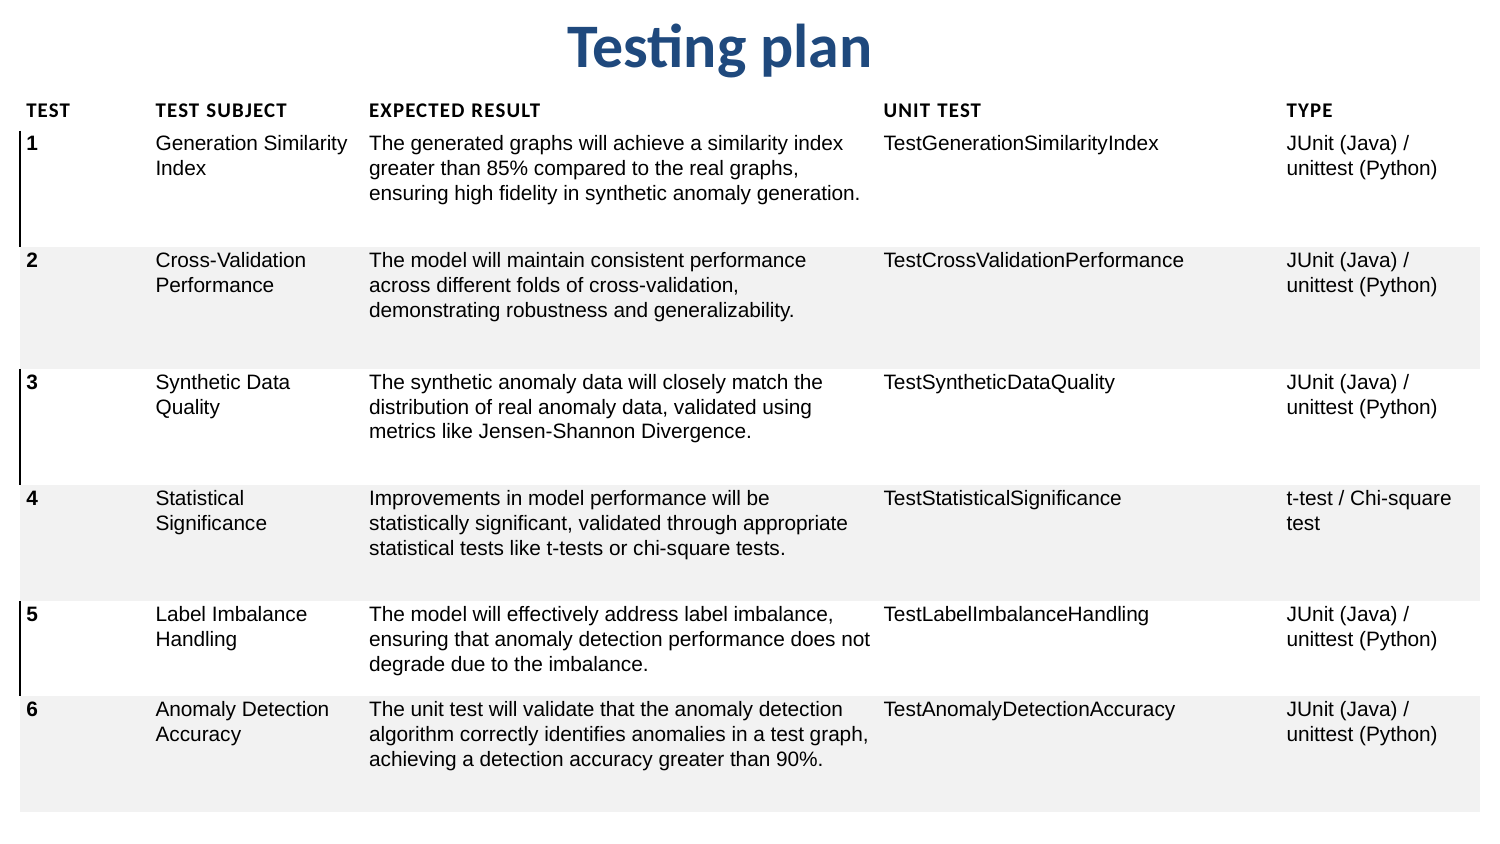

Testing plan
| Test | Test Subject | Expected Result | Unit Test | Type |
| --- | --- | --- | --- | --- |
| 1 | Generation Similarity Index | The generated graphs will achieve a similarity index greater than 85% compared to the real graphs, ensuring high fidelity in synthetic anomaly generation. | TestGenerationSimilarityIndex | JUnit (Java) / unittest (Python) |
| 2 | Cross-Validation Performance | The model will maintain consistent performance across different folds of cross-validation, demonstrating robustness and generalizability. | TestCrossValidationPerformance | JUnit (Java) / unittest (Python) |
| 3 | Synthetic Data Quality | The synthetic anomaly data will closely match the distribution of real anomaly data, validated using metrics like Jensen-Shannon Divergence. | TestSyntheticDataQuality | JUnit (Java) / unittest (Python) |
| 4 | Statistical Significance | Improvements in model performance will be statistically significant, validated through appropriate statistical tests like t-tests or chi-square tests. | TestStatisticalSignificance | t-test / Chi-square test |
| 5 | Label Imbalance Handling | The model will effectively address label imbalance, ensuring that anomaly detection performance does not degrade due to the imbalance. | TestLabelImbalanceHandling | JUnit (Java) / unittest (Python) |
| 6 | Anomaly Detection Accuracy | The unit test will validate that the anomaly detection algorithm correctly identifies anomalies in a test graph, achieving a detection accuracy greater than 90%. | TestAnomalyDetectionAccuracy | JUnit (Java) / unittest (Python) |
# Testing and Evaluation